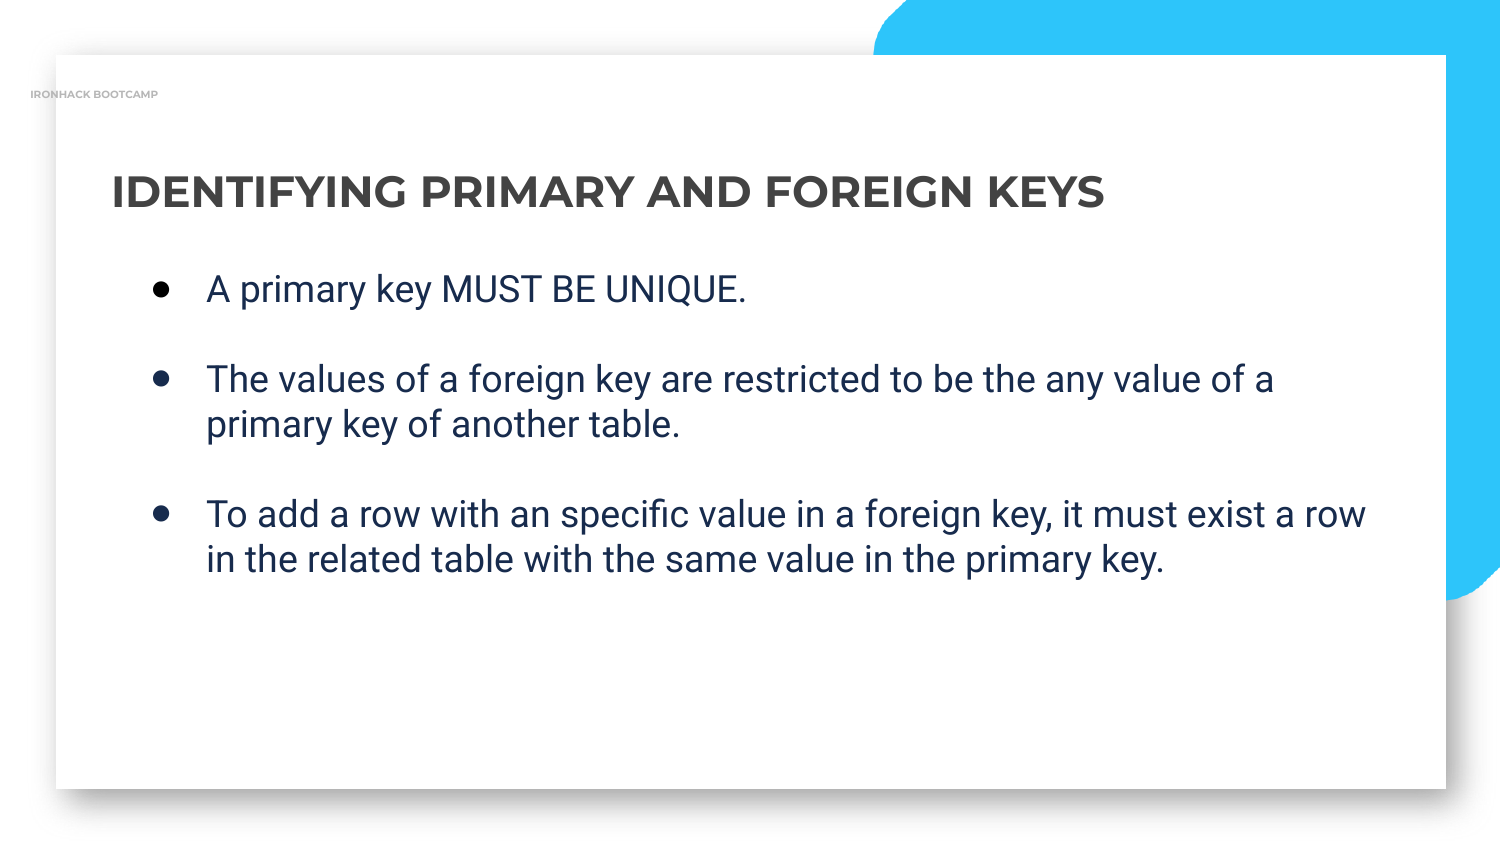

IRONHACK BOOTCAMP
IDENTIFYING PRIMARY AND FOREIGN KEYS
A primary key MUST BE UNIQUE.

The values of a foreign key are restricted to be the any value of a primary key of another table.

To add a row with an specific value in a foreign key, it must exist a row in the related table with the same value in the primary key.